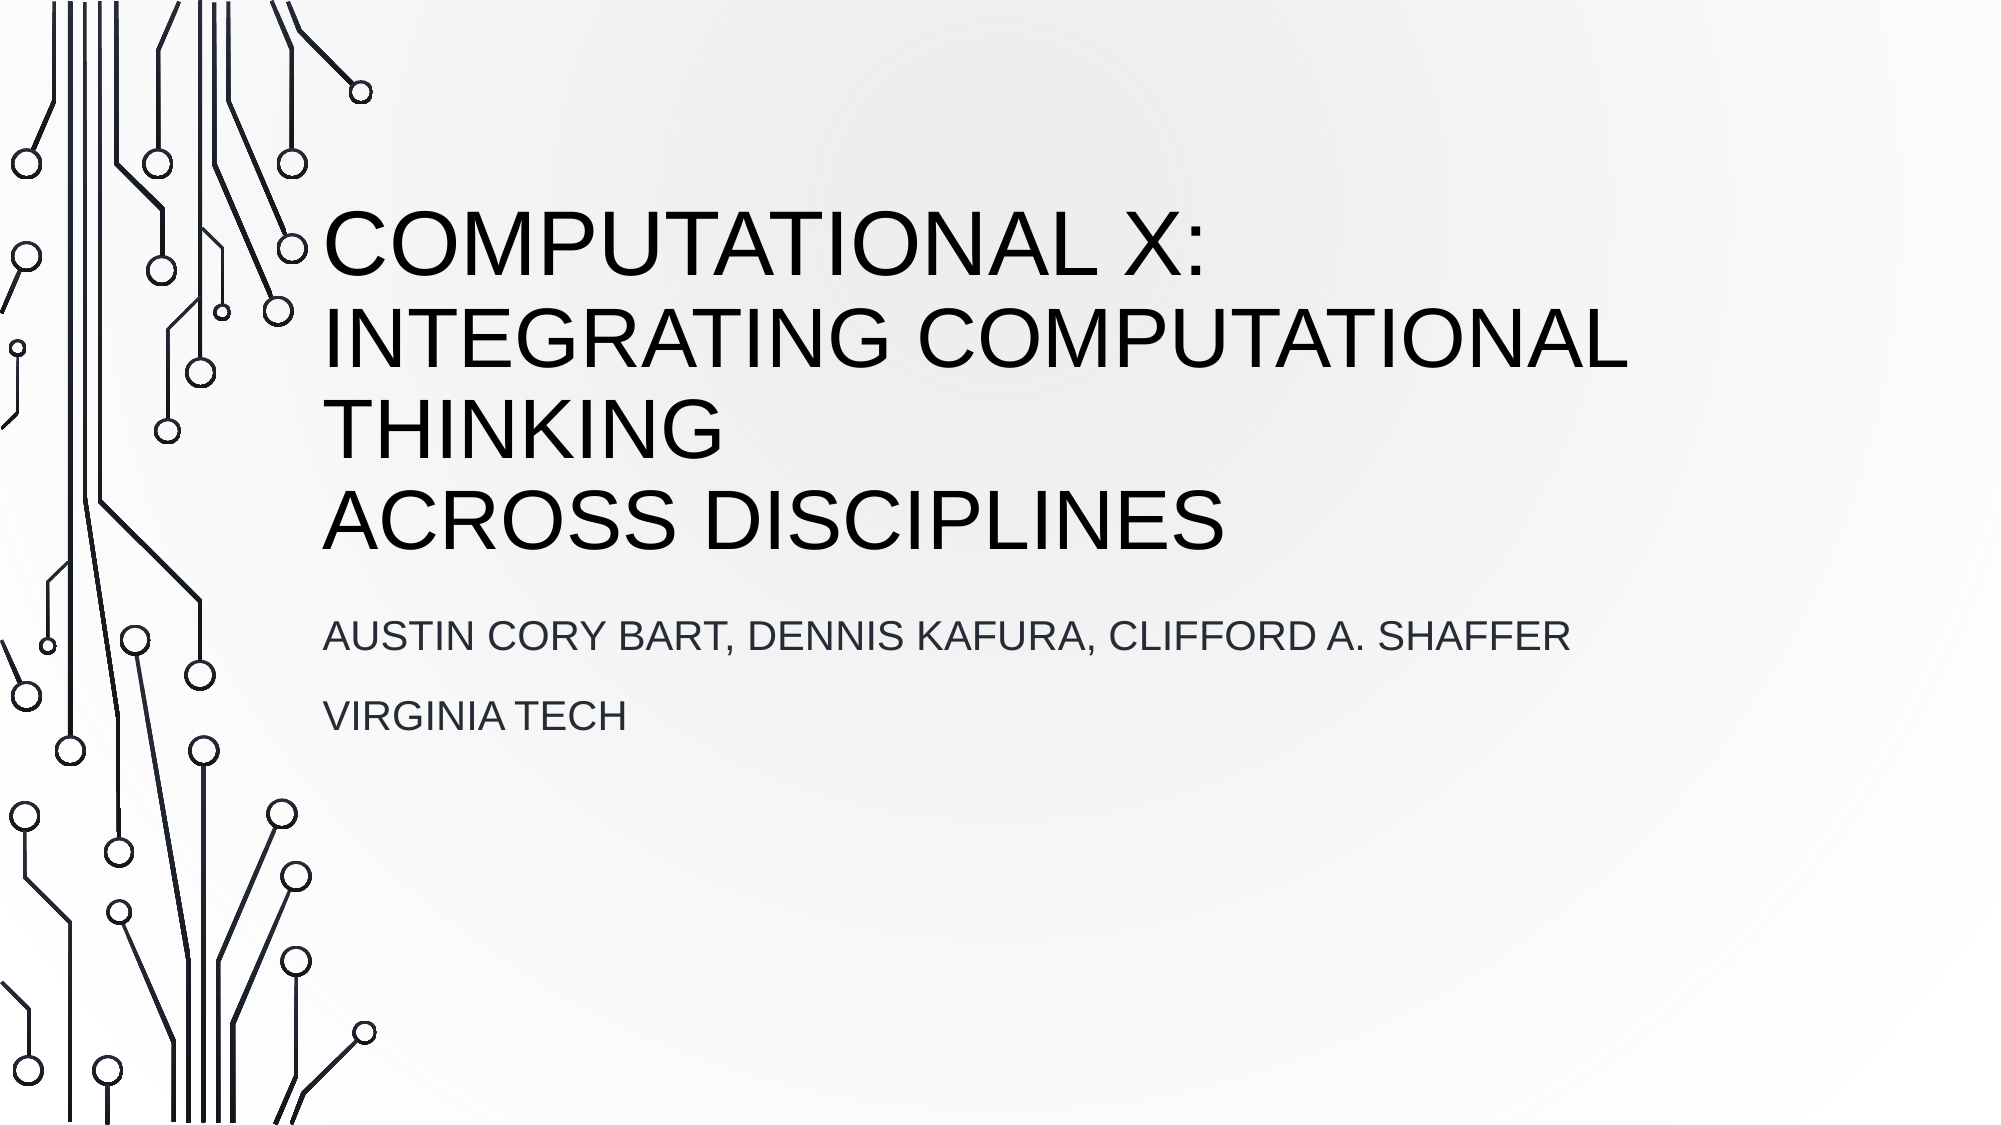

# Computational X: Integrating Computational Thinking across Disciplines
Austin Cory Bart, Dennis Kafura, Clifford A. Shaffer
Virginia Tech